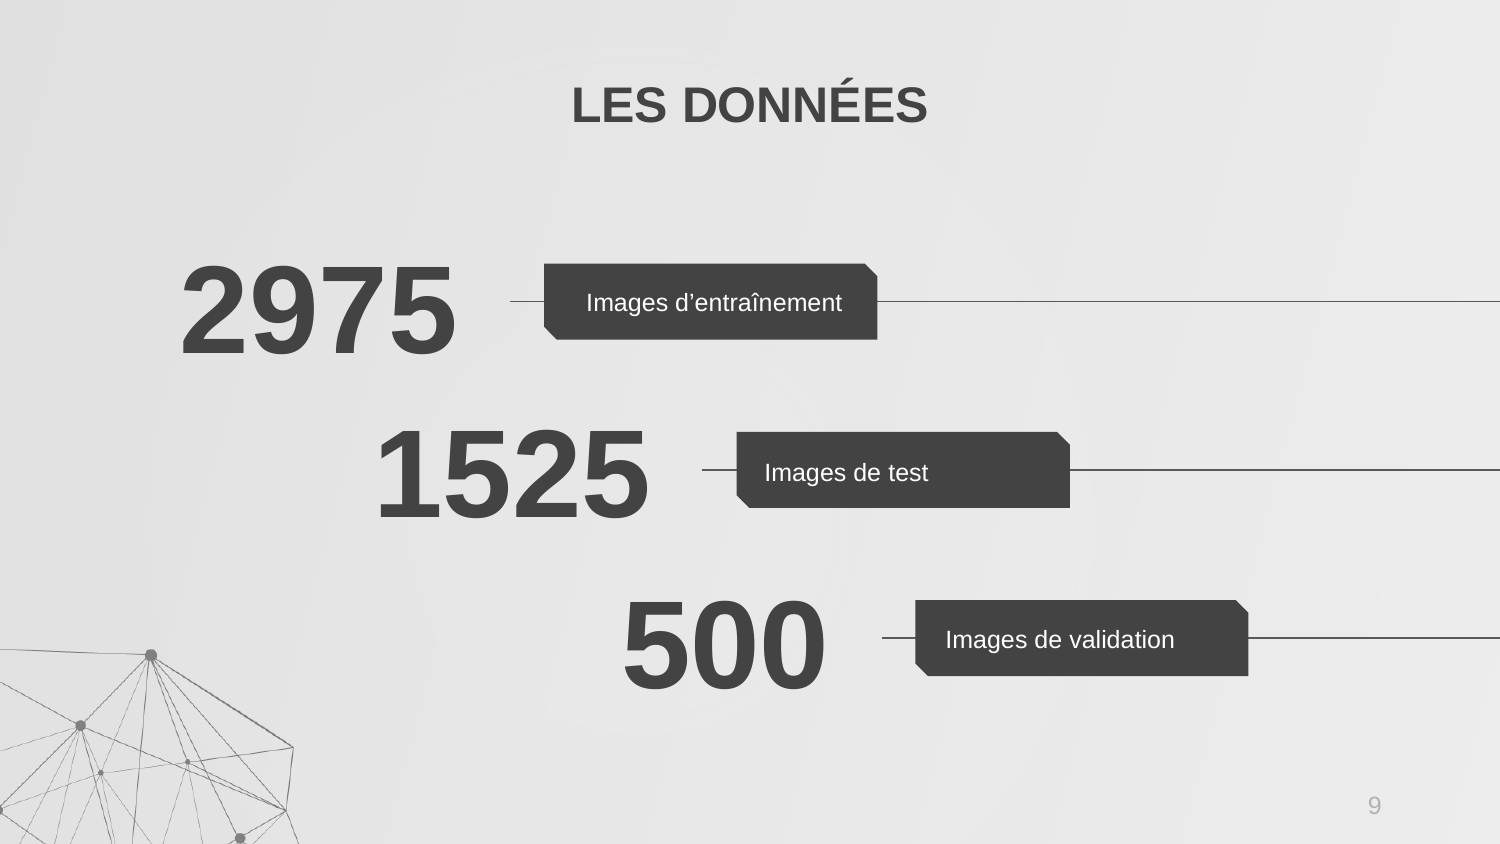

# LES DONNÉES
2975

Images d’entraînement
1525

Images de test
500

Images de validation
9